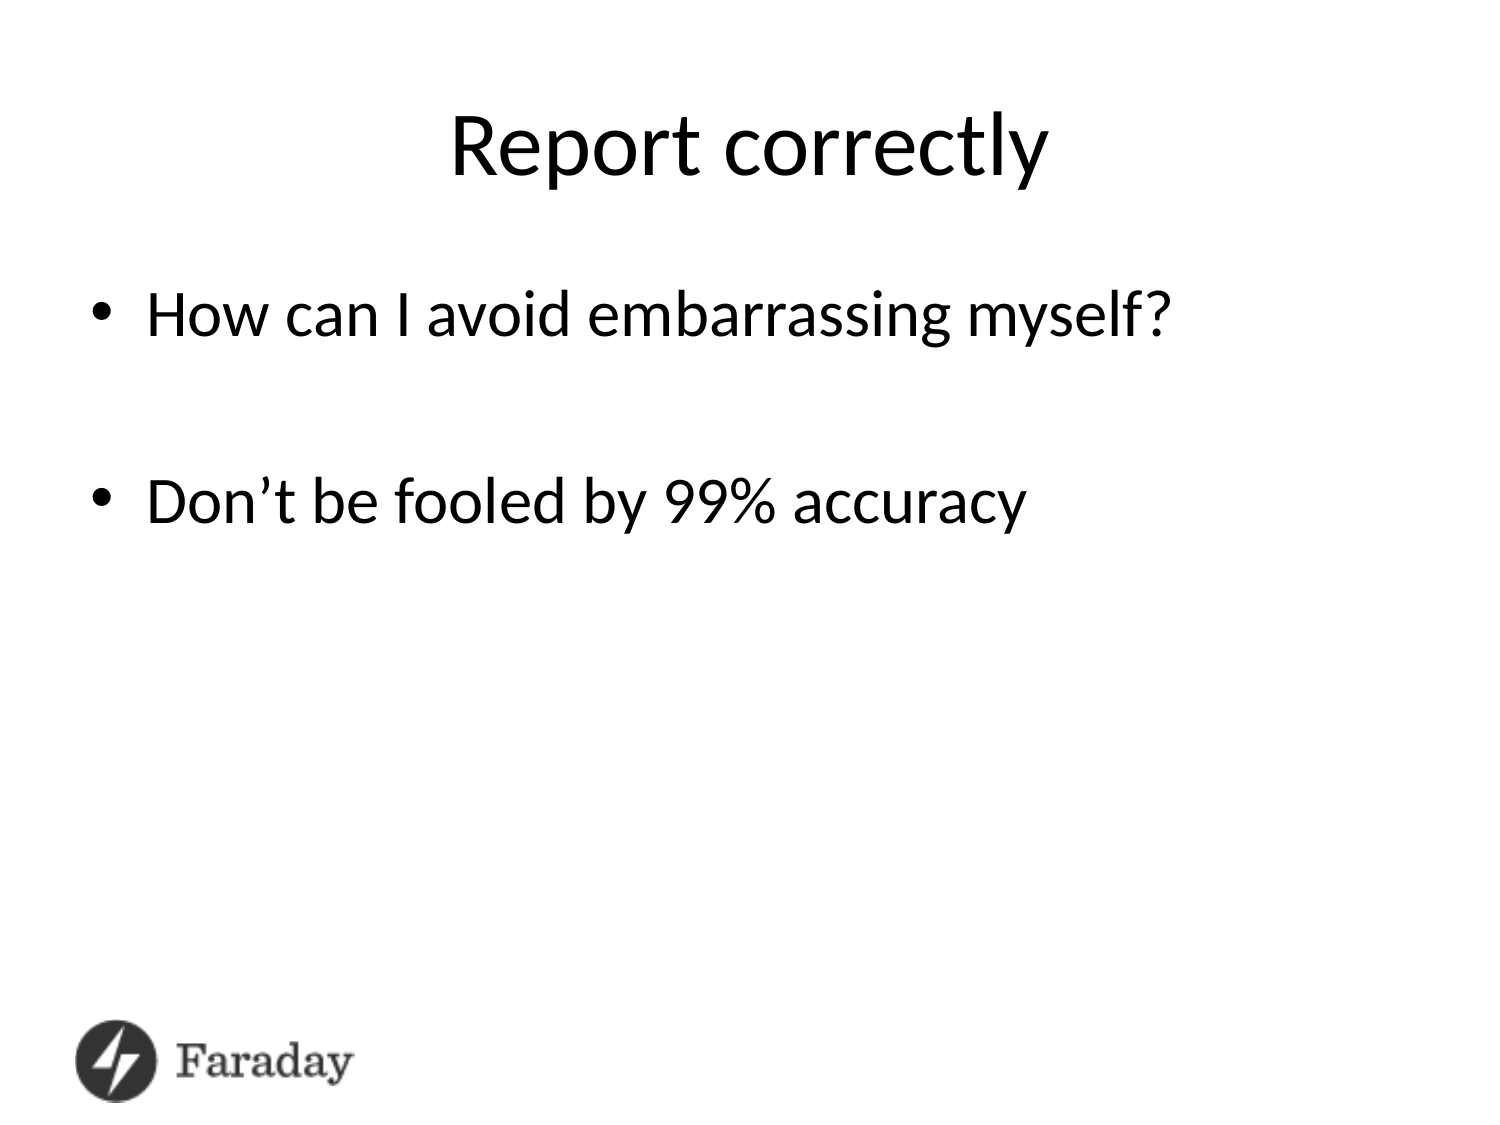

# Report correctly
How can I avoid embarrassing myself?

Don’t be fooled by 99% accuracy